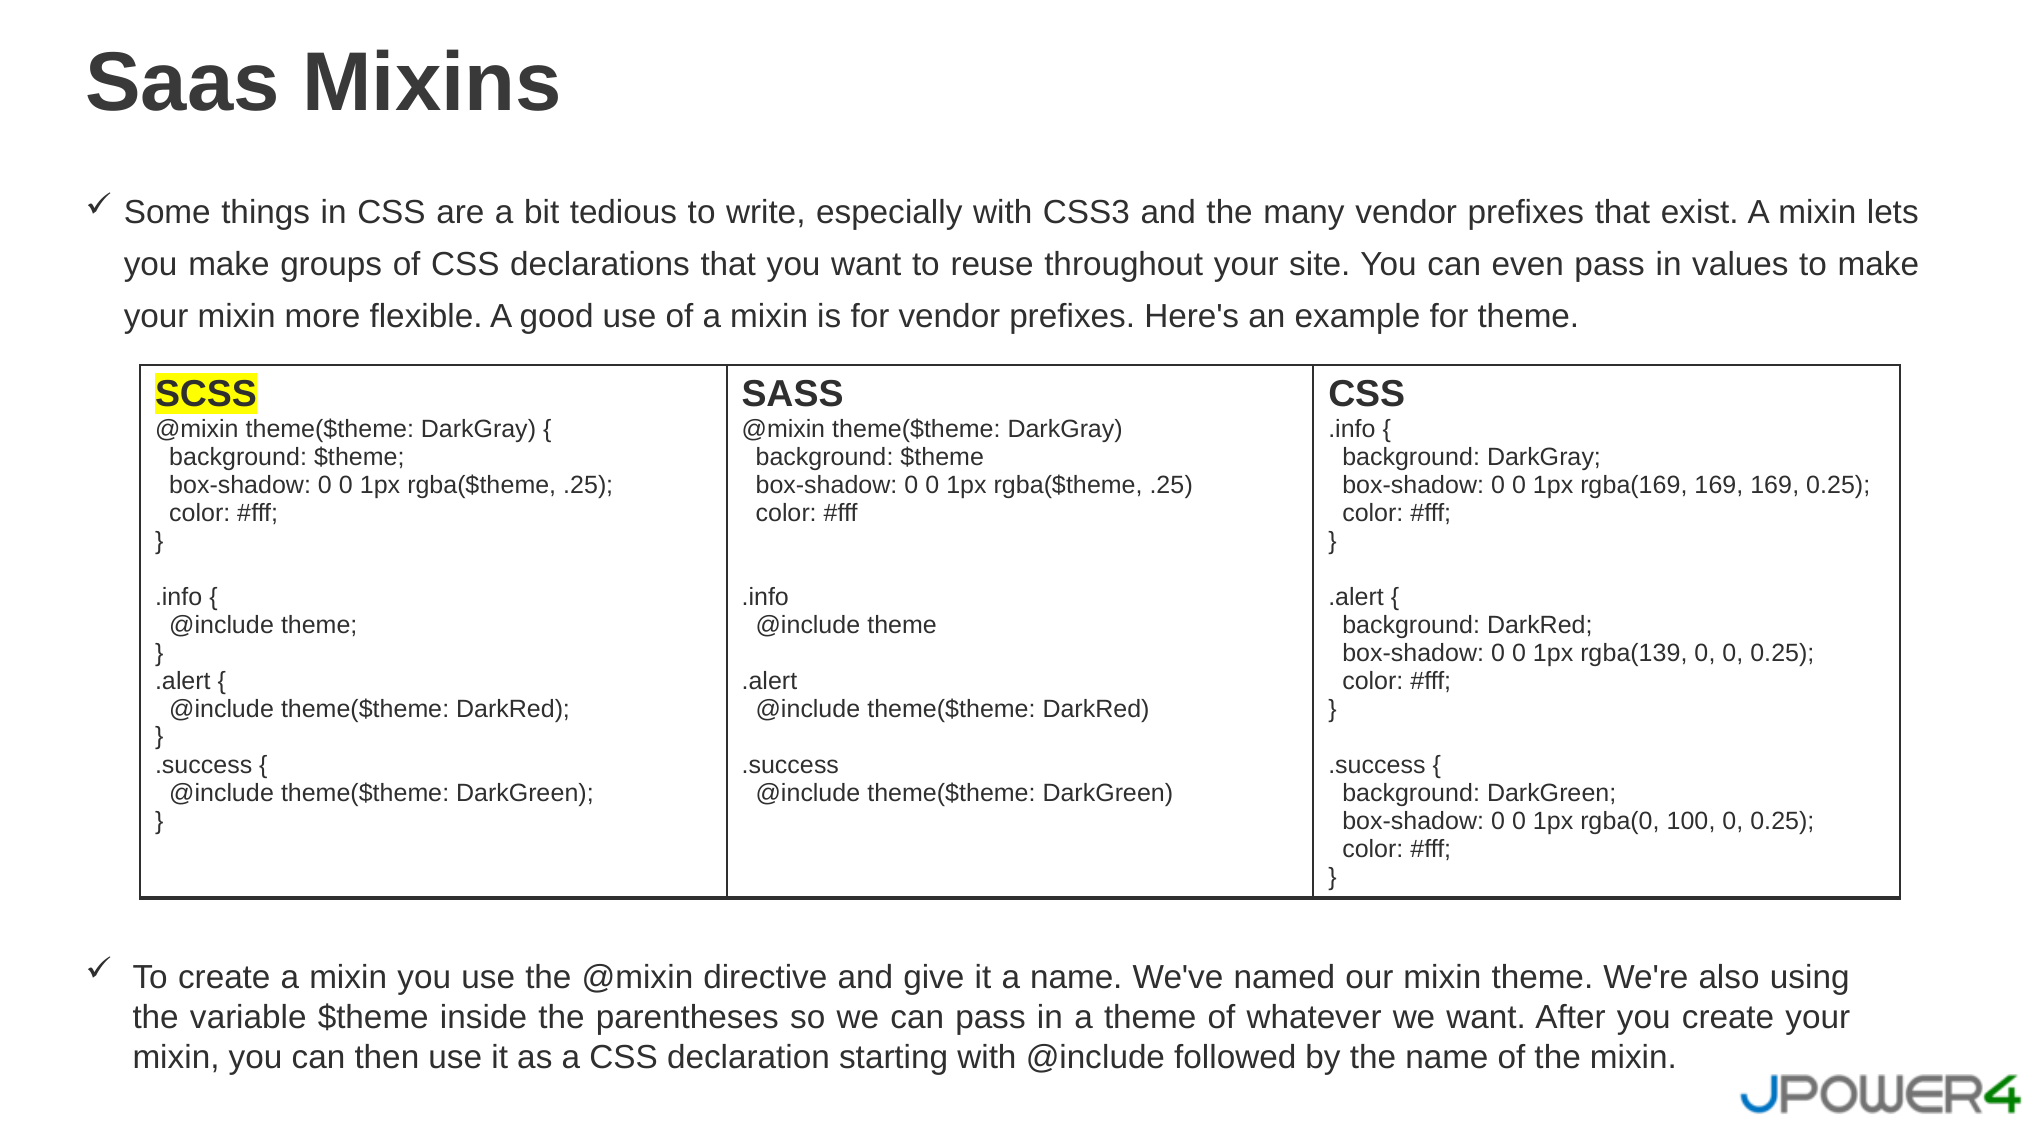

Saas Mixins
Some things in CSS are a bit tedious to write, especially with CSS3 and the many vendor prefixes that exist. A mixin lets you make groups of CSS declarations that you want to reuse throughout your site. You can even pass in values to make your mixin more flexible. A good use of a mixin is for vendor prefixes. Here's an example for theme.

| SCSS @mixin theme($theme: DarkGray) { background: $theme; box-shadow: 0 0 1px rgba($theme, .25); color: #fff; } .info { @include theme; } .alert { @include theme($theme: DarkRed); } .success { @include theme($theme: DarkGreen); } | SASS @mixin theme($theme: DarkGray) background: $theme box-shadow: 0 0 1px rgba($theme, .25) color: #fff .info @include theme .alert @include theme($theme: DarkRed) .success @include theme($theme: DarkGreen) | CSS .info { background: DarkGray; box-shadow: 0 0 1px rgba(169, 169, 169, 0.25); color: #fff; } .alert { background: DarkRed; box-shadow: 0 0 1px rgba(139, 0, 0, 0.25); color: #fff; } .success { background: DarkGreen; box-shadow: 0 0 1px rgba(0, 100, 0, 0.25); color: #fff; } |
| --- | --- | --- |
To create a mixin you use the @mixin directive and give it a name. We've named our mixin theme. We're also using the variable $theme inside the parentheses so we can pass in a theme of whatever we want. After you create your mixin, you can then use it as a CSS declaration starting with @include followed by the name of the mixin.